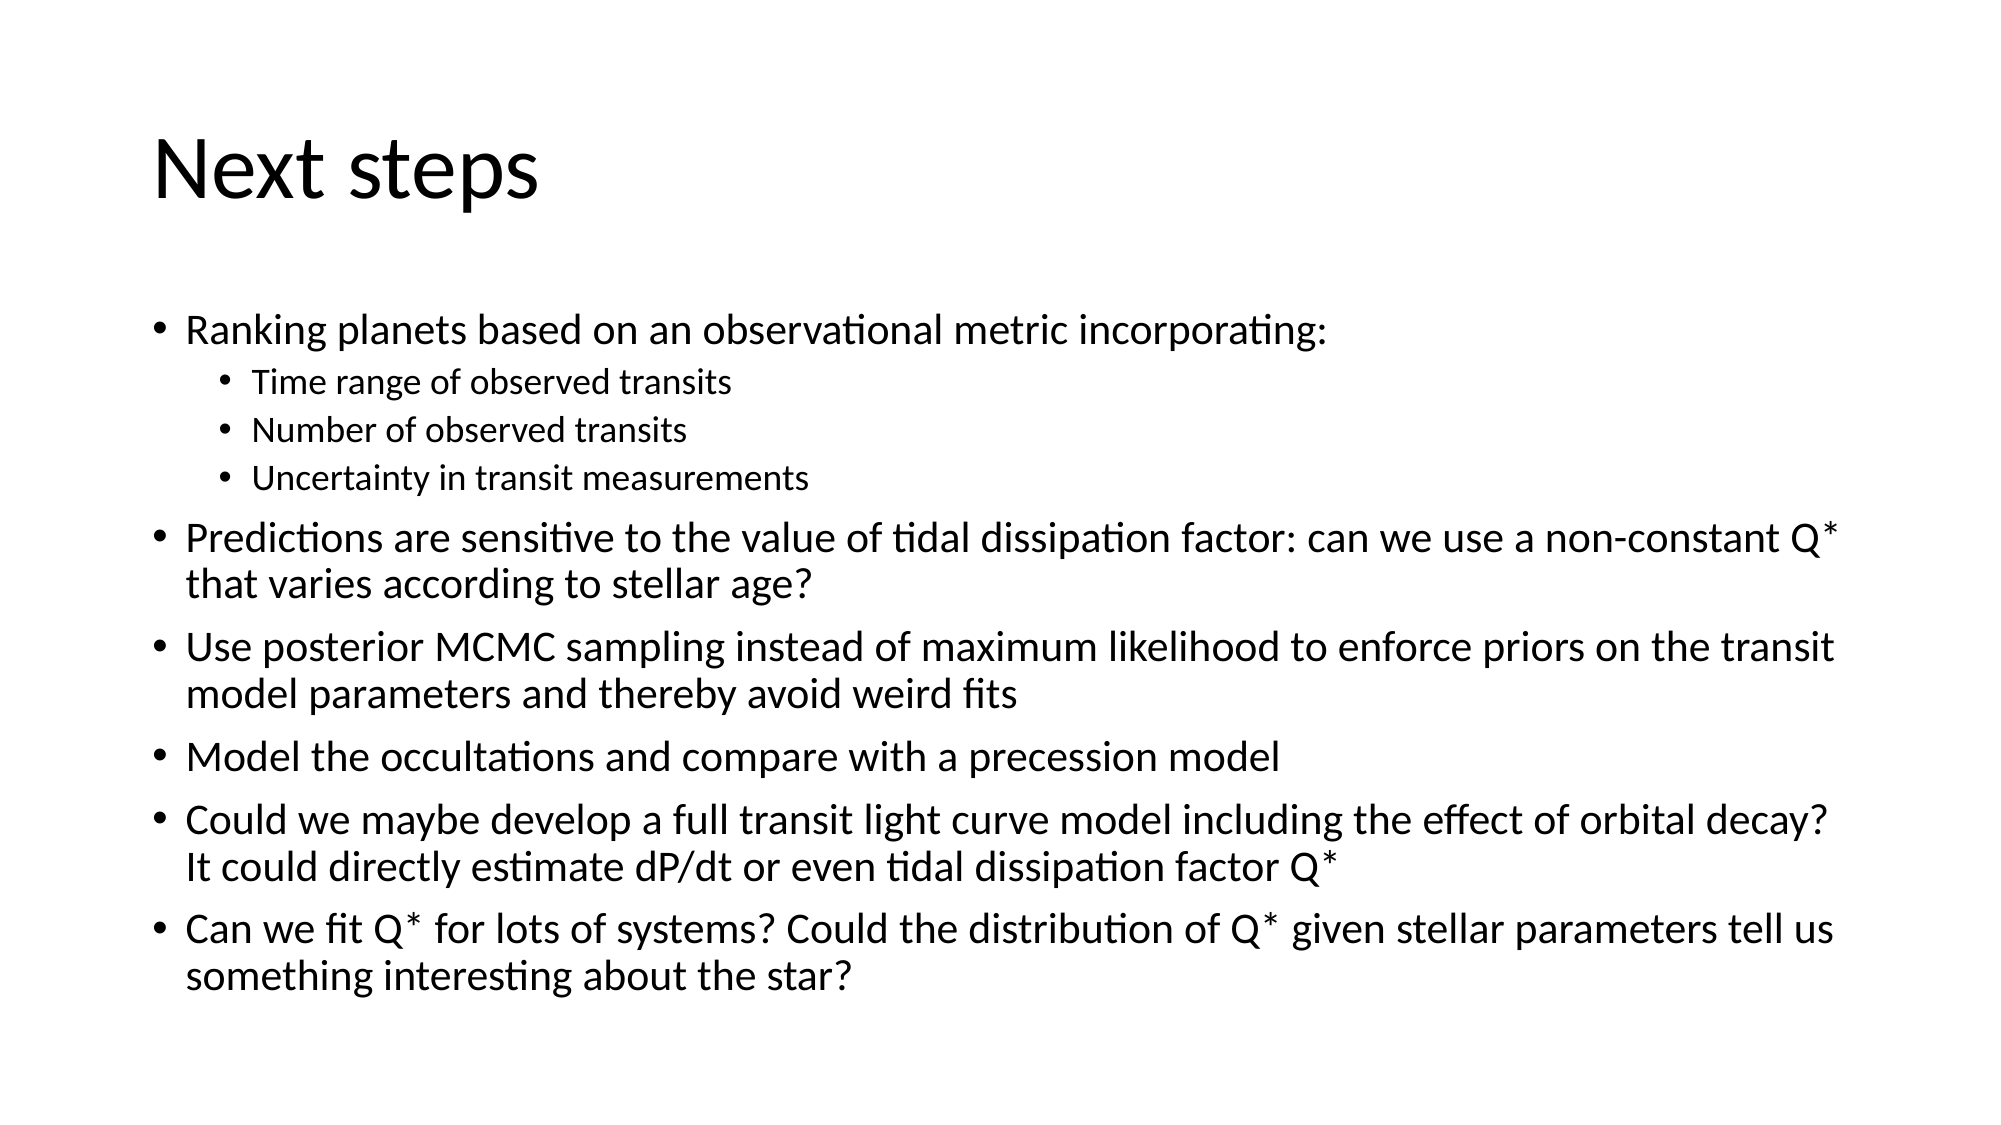

# Next steps
Ranking planets based on an observational metric incorporating:
Time range of observed transits
Number of observed transits
Uncertainty in transit measurements
Predictions are sensitive to the value of tidal dissipation factor: can we use a non-constant Q* that varies according to stellar age?
Use posterior MCMC sampling instead of maximum likelihood to enforce priors on the transit model parameters and thereby avoid weird fits
Model the occultations and compare with a precession model
Could we maybe develop a full transit light curve model including the effect of orbital decay? It could directly estimate dP/dt or even tidal dissipation factor Q*
Can we fit Q* for lots of systems? Could the distribution of Q* given stellar parameters tell us something interesting about the star?